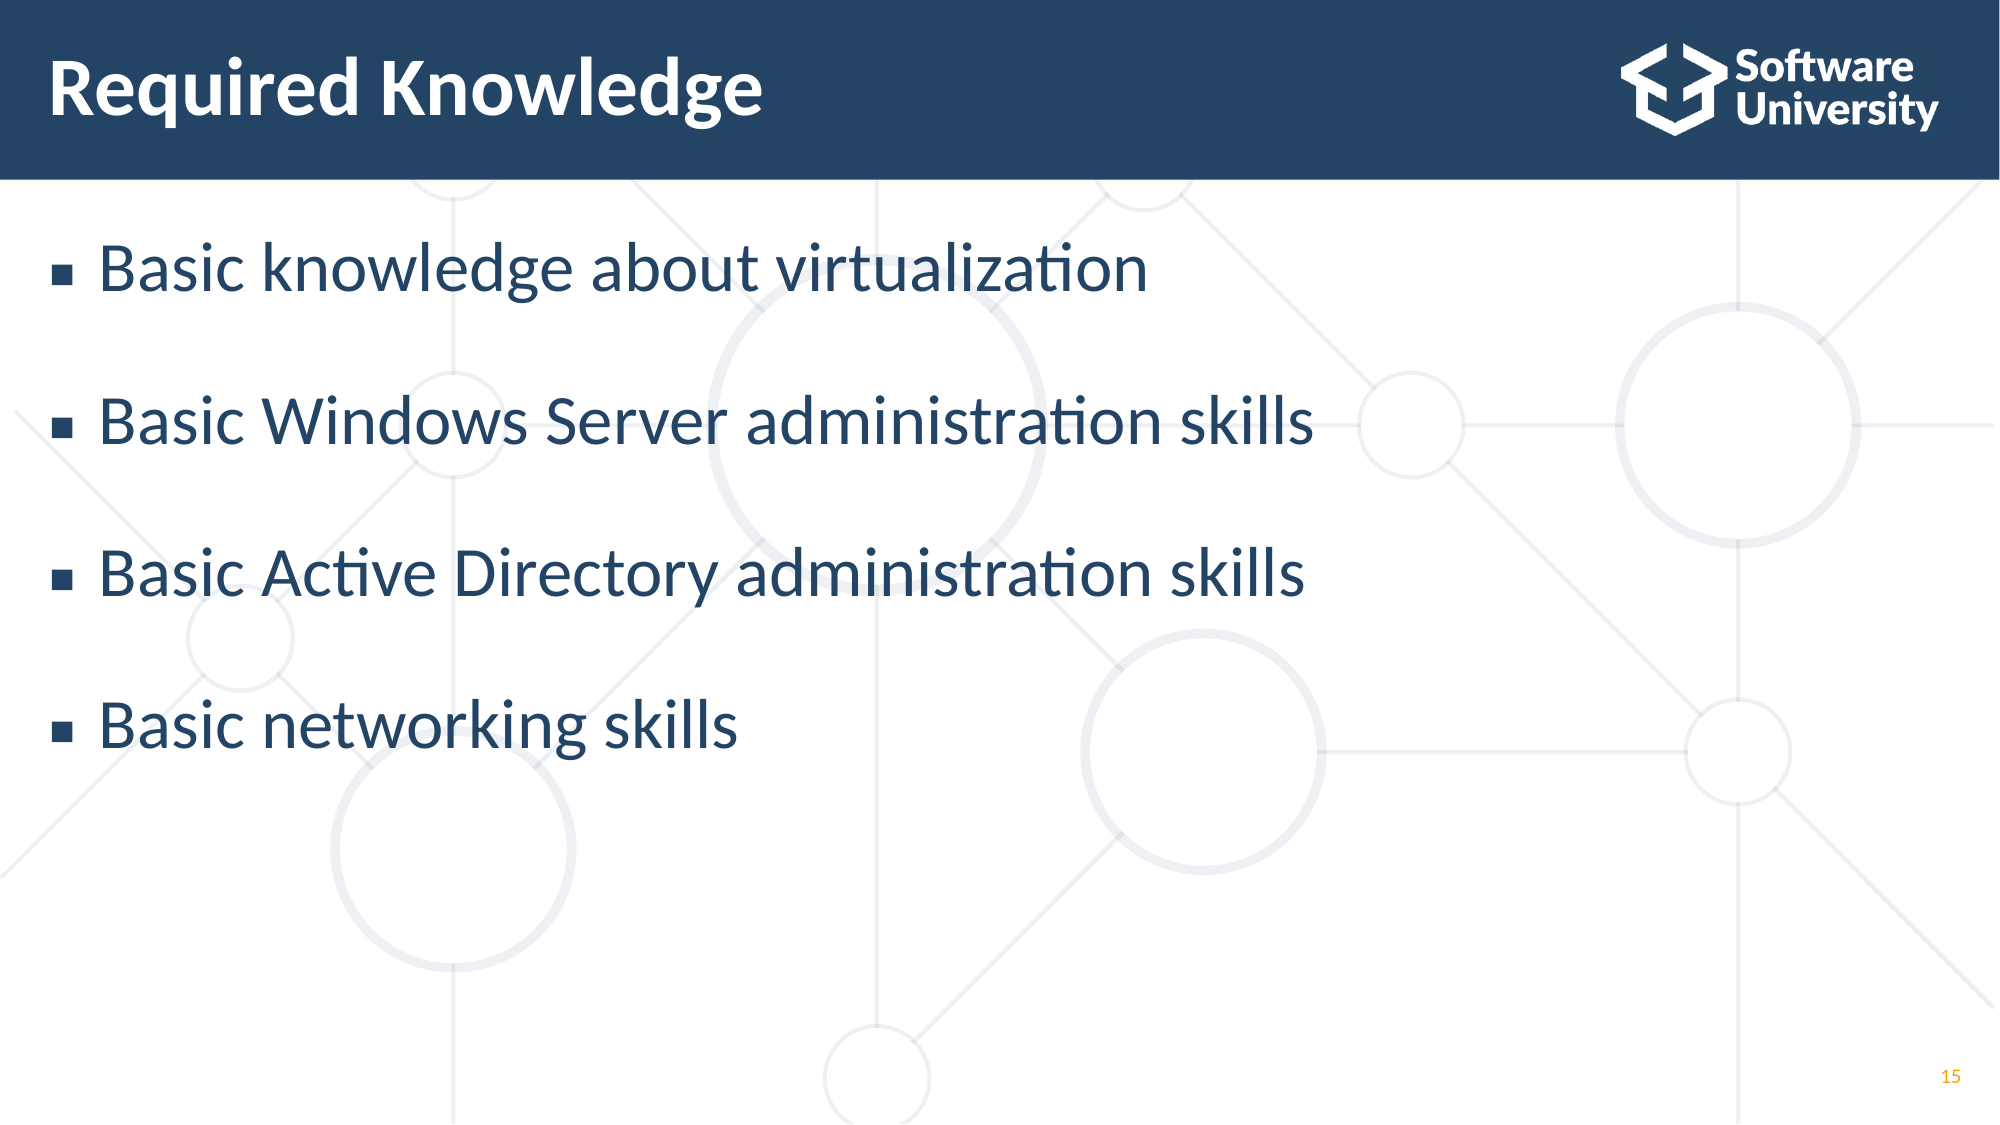

# Required Knowledge
Basic knowledge about virtualization
Basic Windows Server administration skills
Basic Active Directory administration skills
Basic networking skills
15